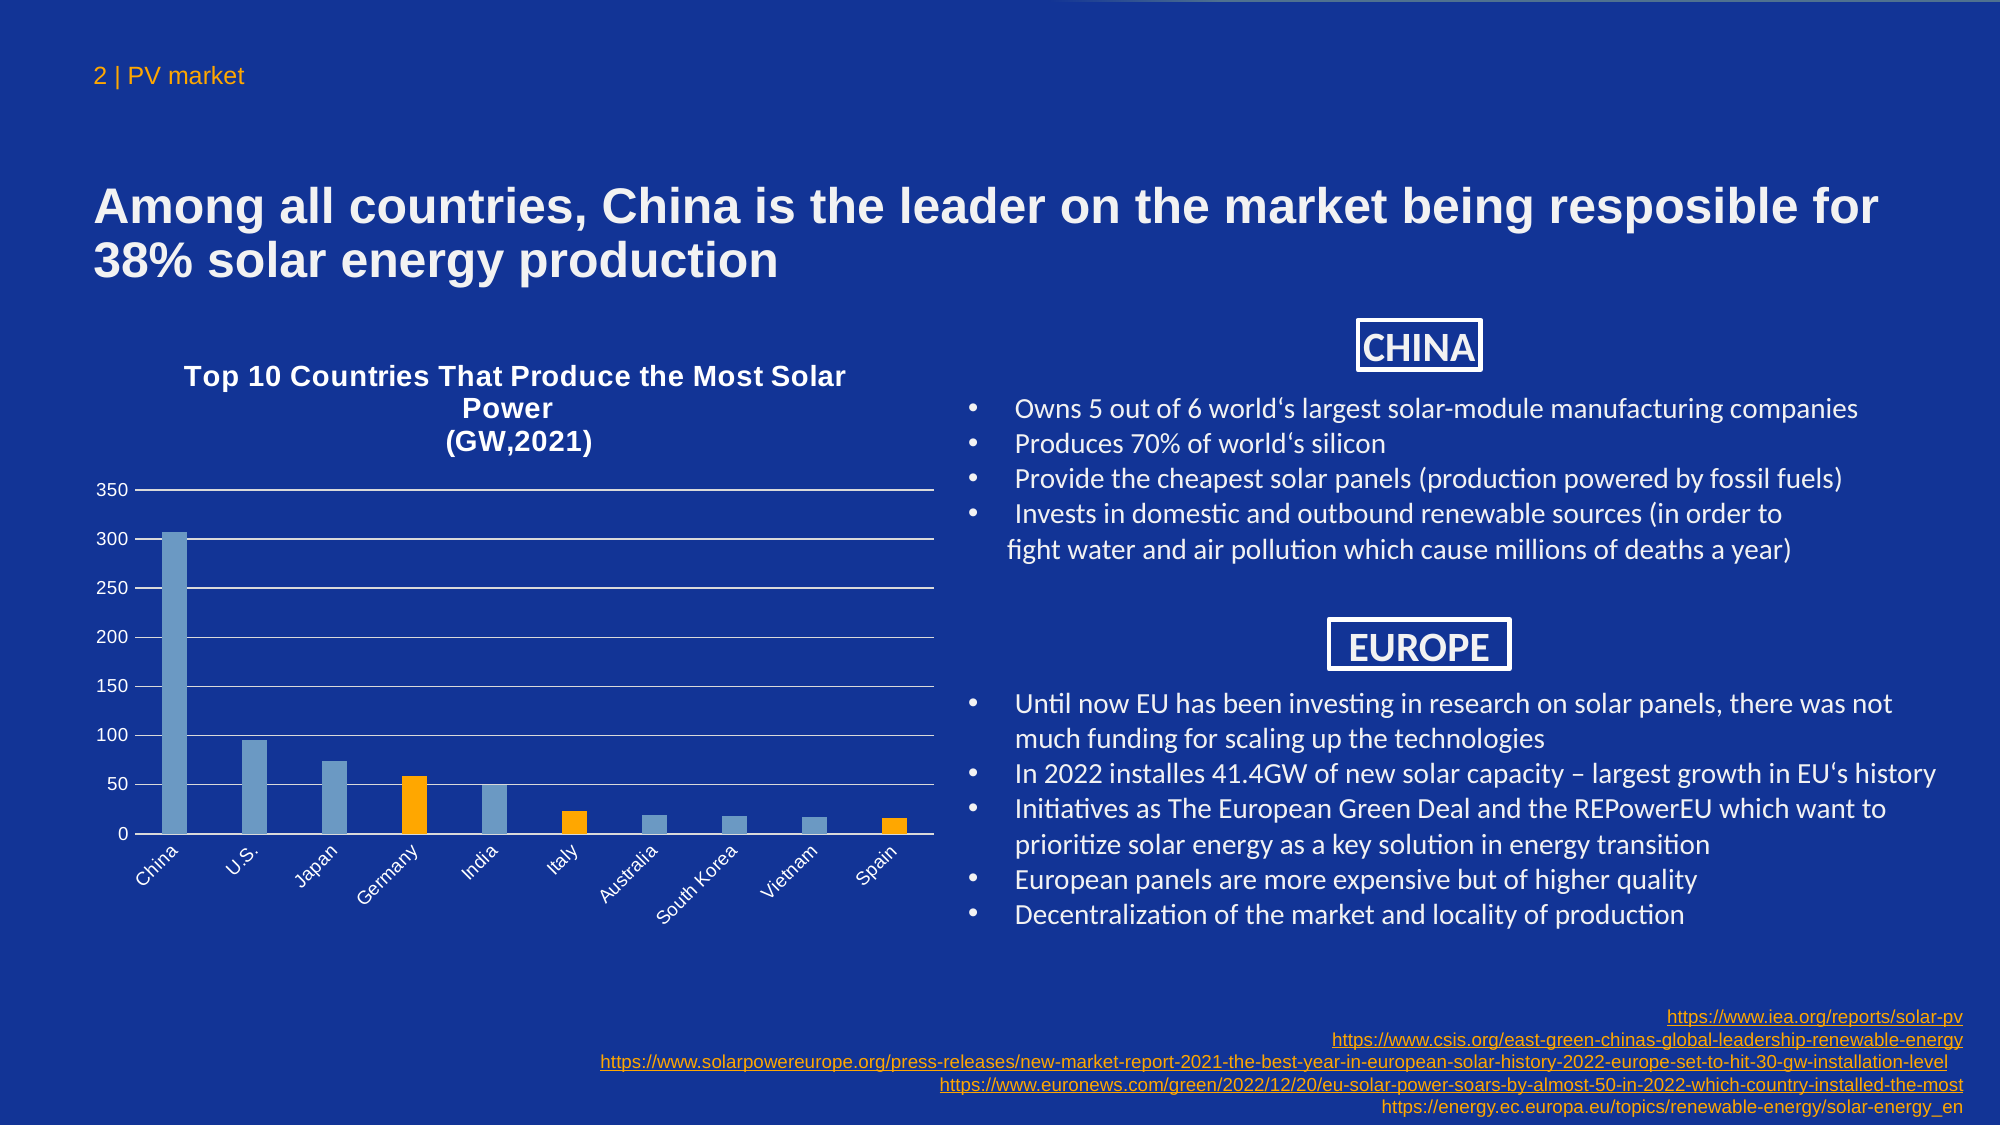

2 | PV market

Among all countries, China is the leader on the market being resposible for 38% solar energy production
CHINA

### Chart: Top 10 Countries That Produce the Most Solar Power
 (GW,2021)

| Category |  |
|---|---|
| China | 306.973 |
| U.S. | 95.209 |
| Japan | 74.191 |
| Germany | 58.461 |
| India | 49.684 |
| Italy | 22.698 |
| Australia | 19.076 |
| South Korea | 18.161 |
| Vietnam | 16.66 |
| Spain | 15.952 |
Owns 5 out of 6 world‘s largest solar-module manufacturing companies
Produces 70% of world‘s silicon
Provide the cheapest solar panels (production powered by fossil fuels)
Invests in domestic and outbound renewable sources (in order to
      fight water and air pollution which cause millions of deaths a year)

Until now EU has been investing in research on solar panels, there was not much funding for scaling up the technologies
In 2022 installes 41.4GW of new solar capacity – largest growth in EU‘s history
Initiatives as The European Green Deal and the REPowerEU which want to prioritize solar energy as a key solution in energy transition
European panels are more expensive but of higher quality
Decentralization of the market and locality of production

EUROPE

https://www.iea.org/reports/solar-pv
https://www.csis.org/east-green-chinas-global-leadership-renewable-energy
https://www.solarpowereurope.org/press-releases/new-market-report-2021-the-best-year-in-european-solar-history-2022-europe-set-to-hit-30-gw-installation-level   https://www.euronews.com/green/2022/12/20/eu-solar-power-soars-by-almost-50-in-2022-which-country-installed-the-most
https://energy.ec.europa.eu/topics/renewable-energy/solar-energy_en